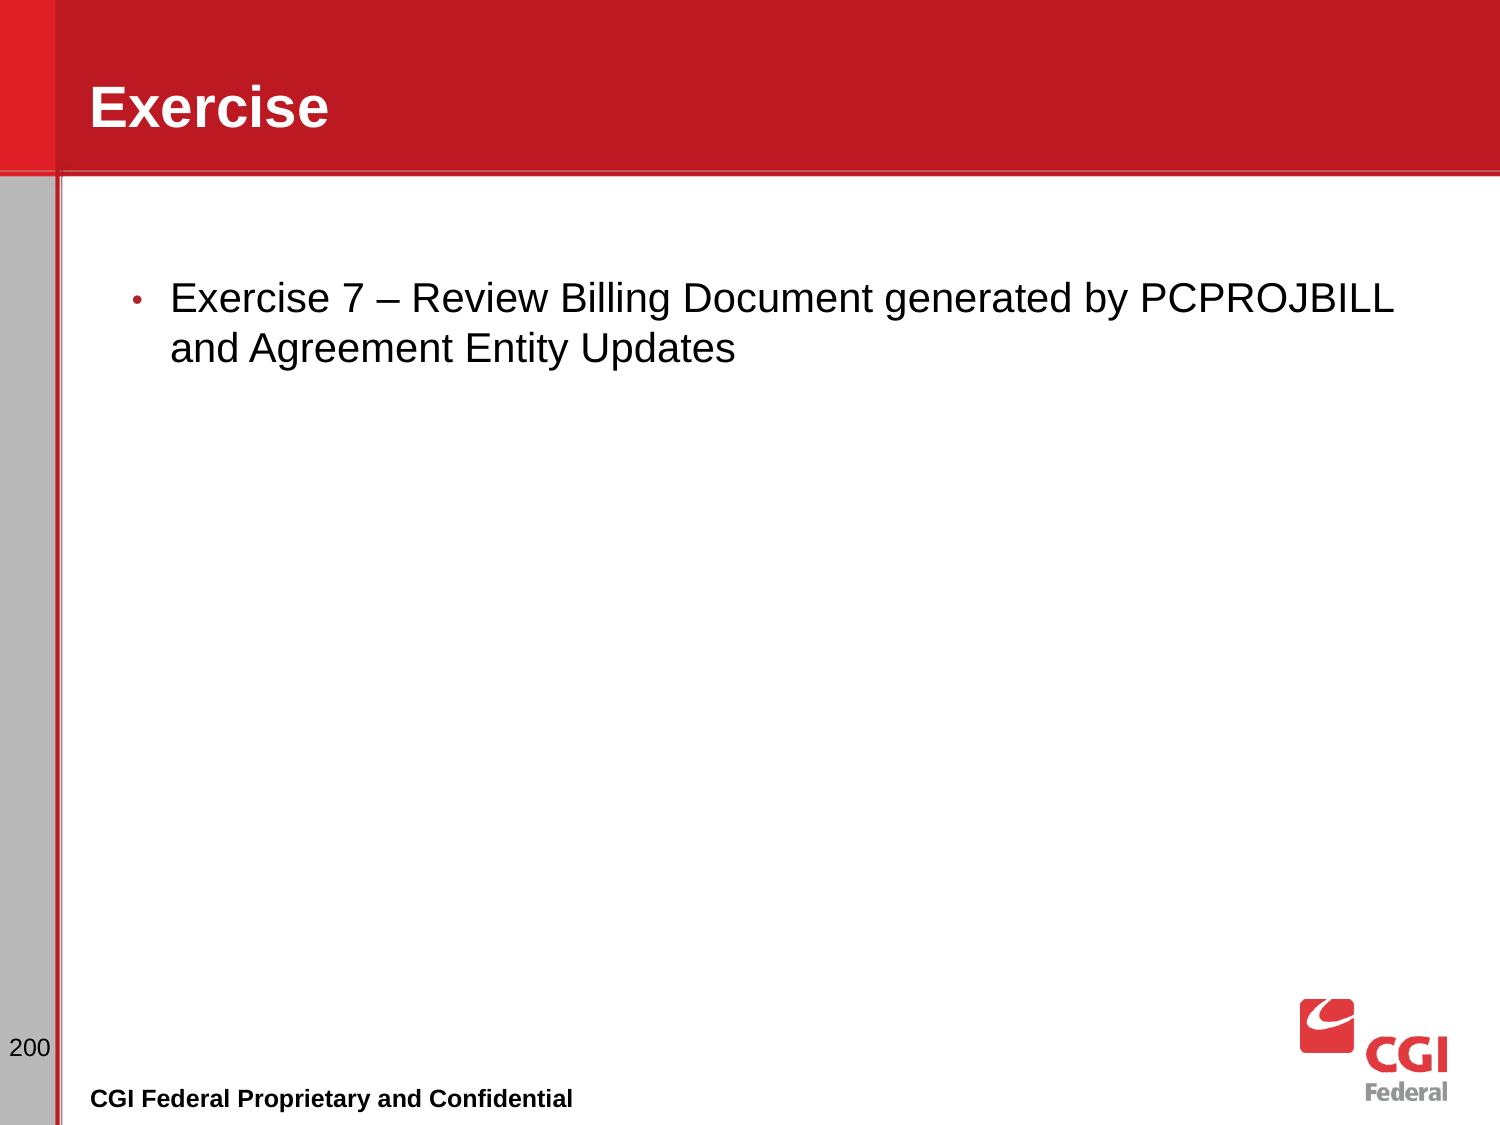

# Exercise
Exercise 7 – Review Billing Document generated by PCPROJBILL and Agreement Entity Updates
200
CGI Federal Proprietary and Confidential